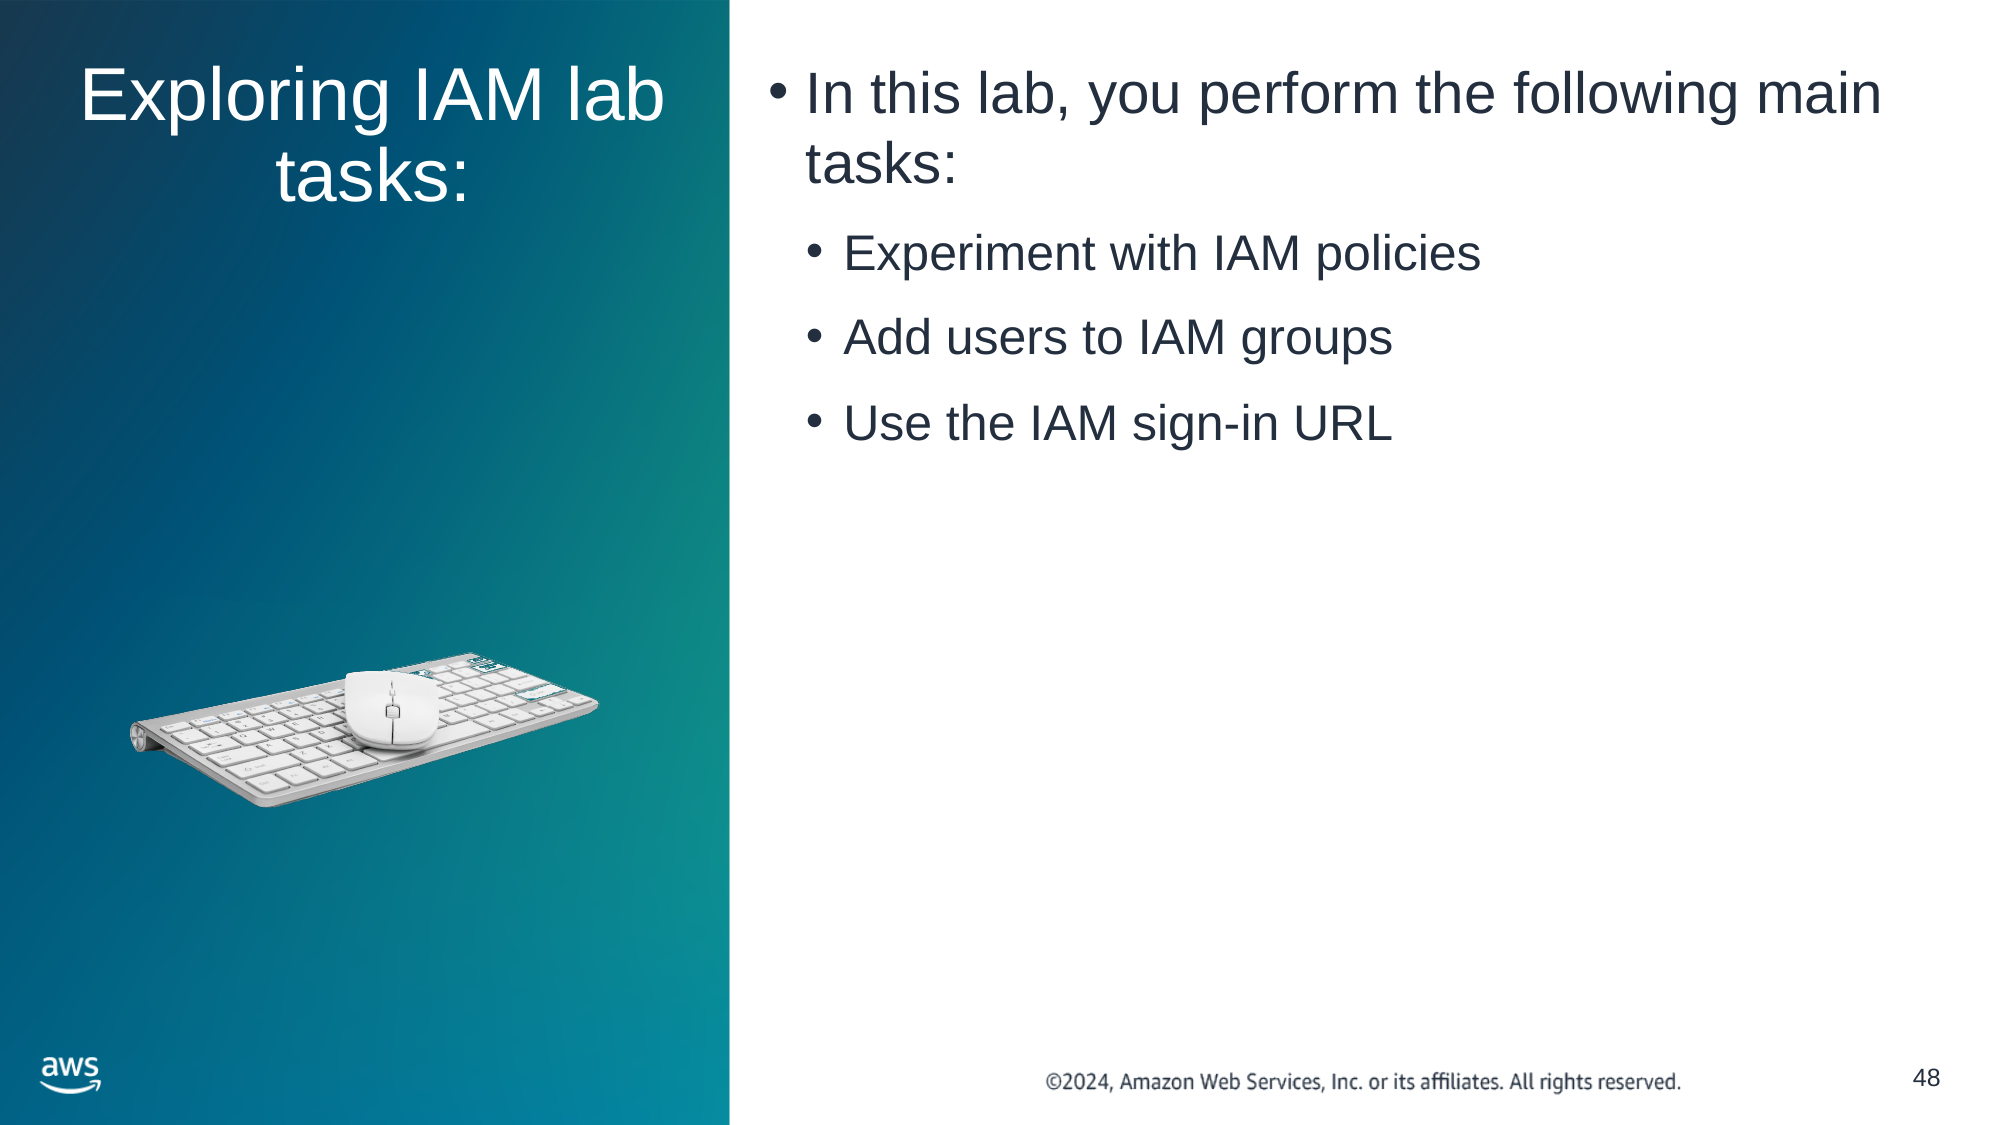

# Exploring IAM lab tasks:
In this lab, you perform the following main tasks:
Experiment with IAM policies
Add users to IAM groups
Use the IAM sign-in URL

48